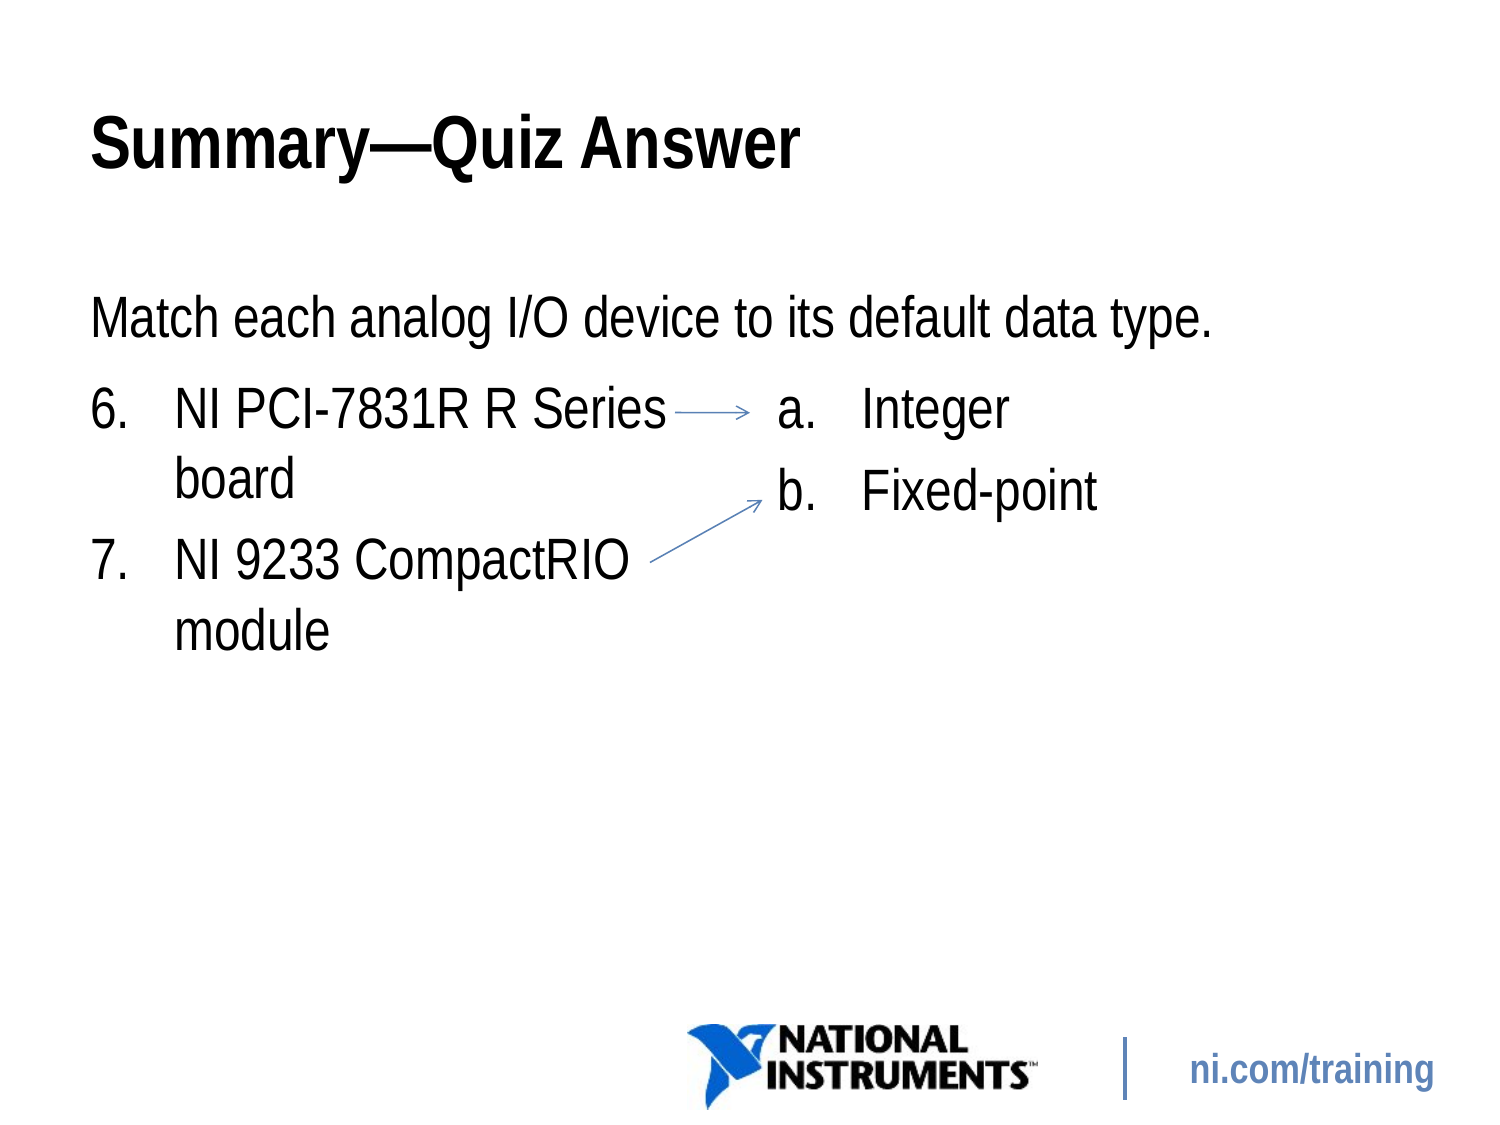

# Summary—Quiz Answer
Match each analog I/O device to its default data type.
NI PCI-7831R R Series board
NI 9233 CompactRIO module

Integer
Fixed-point